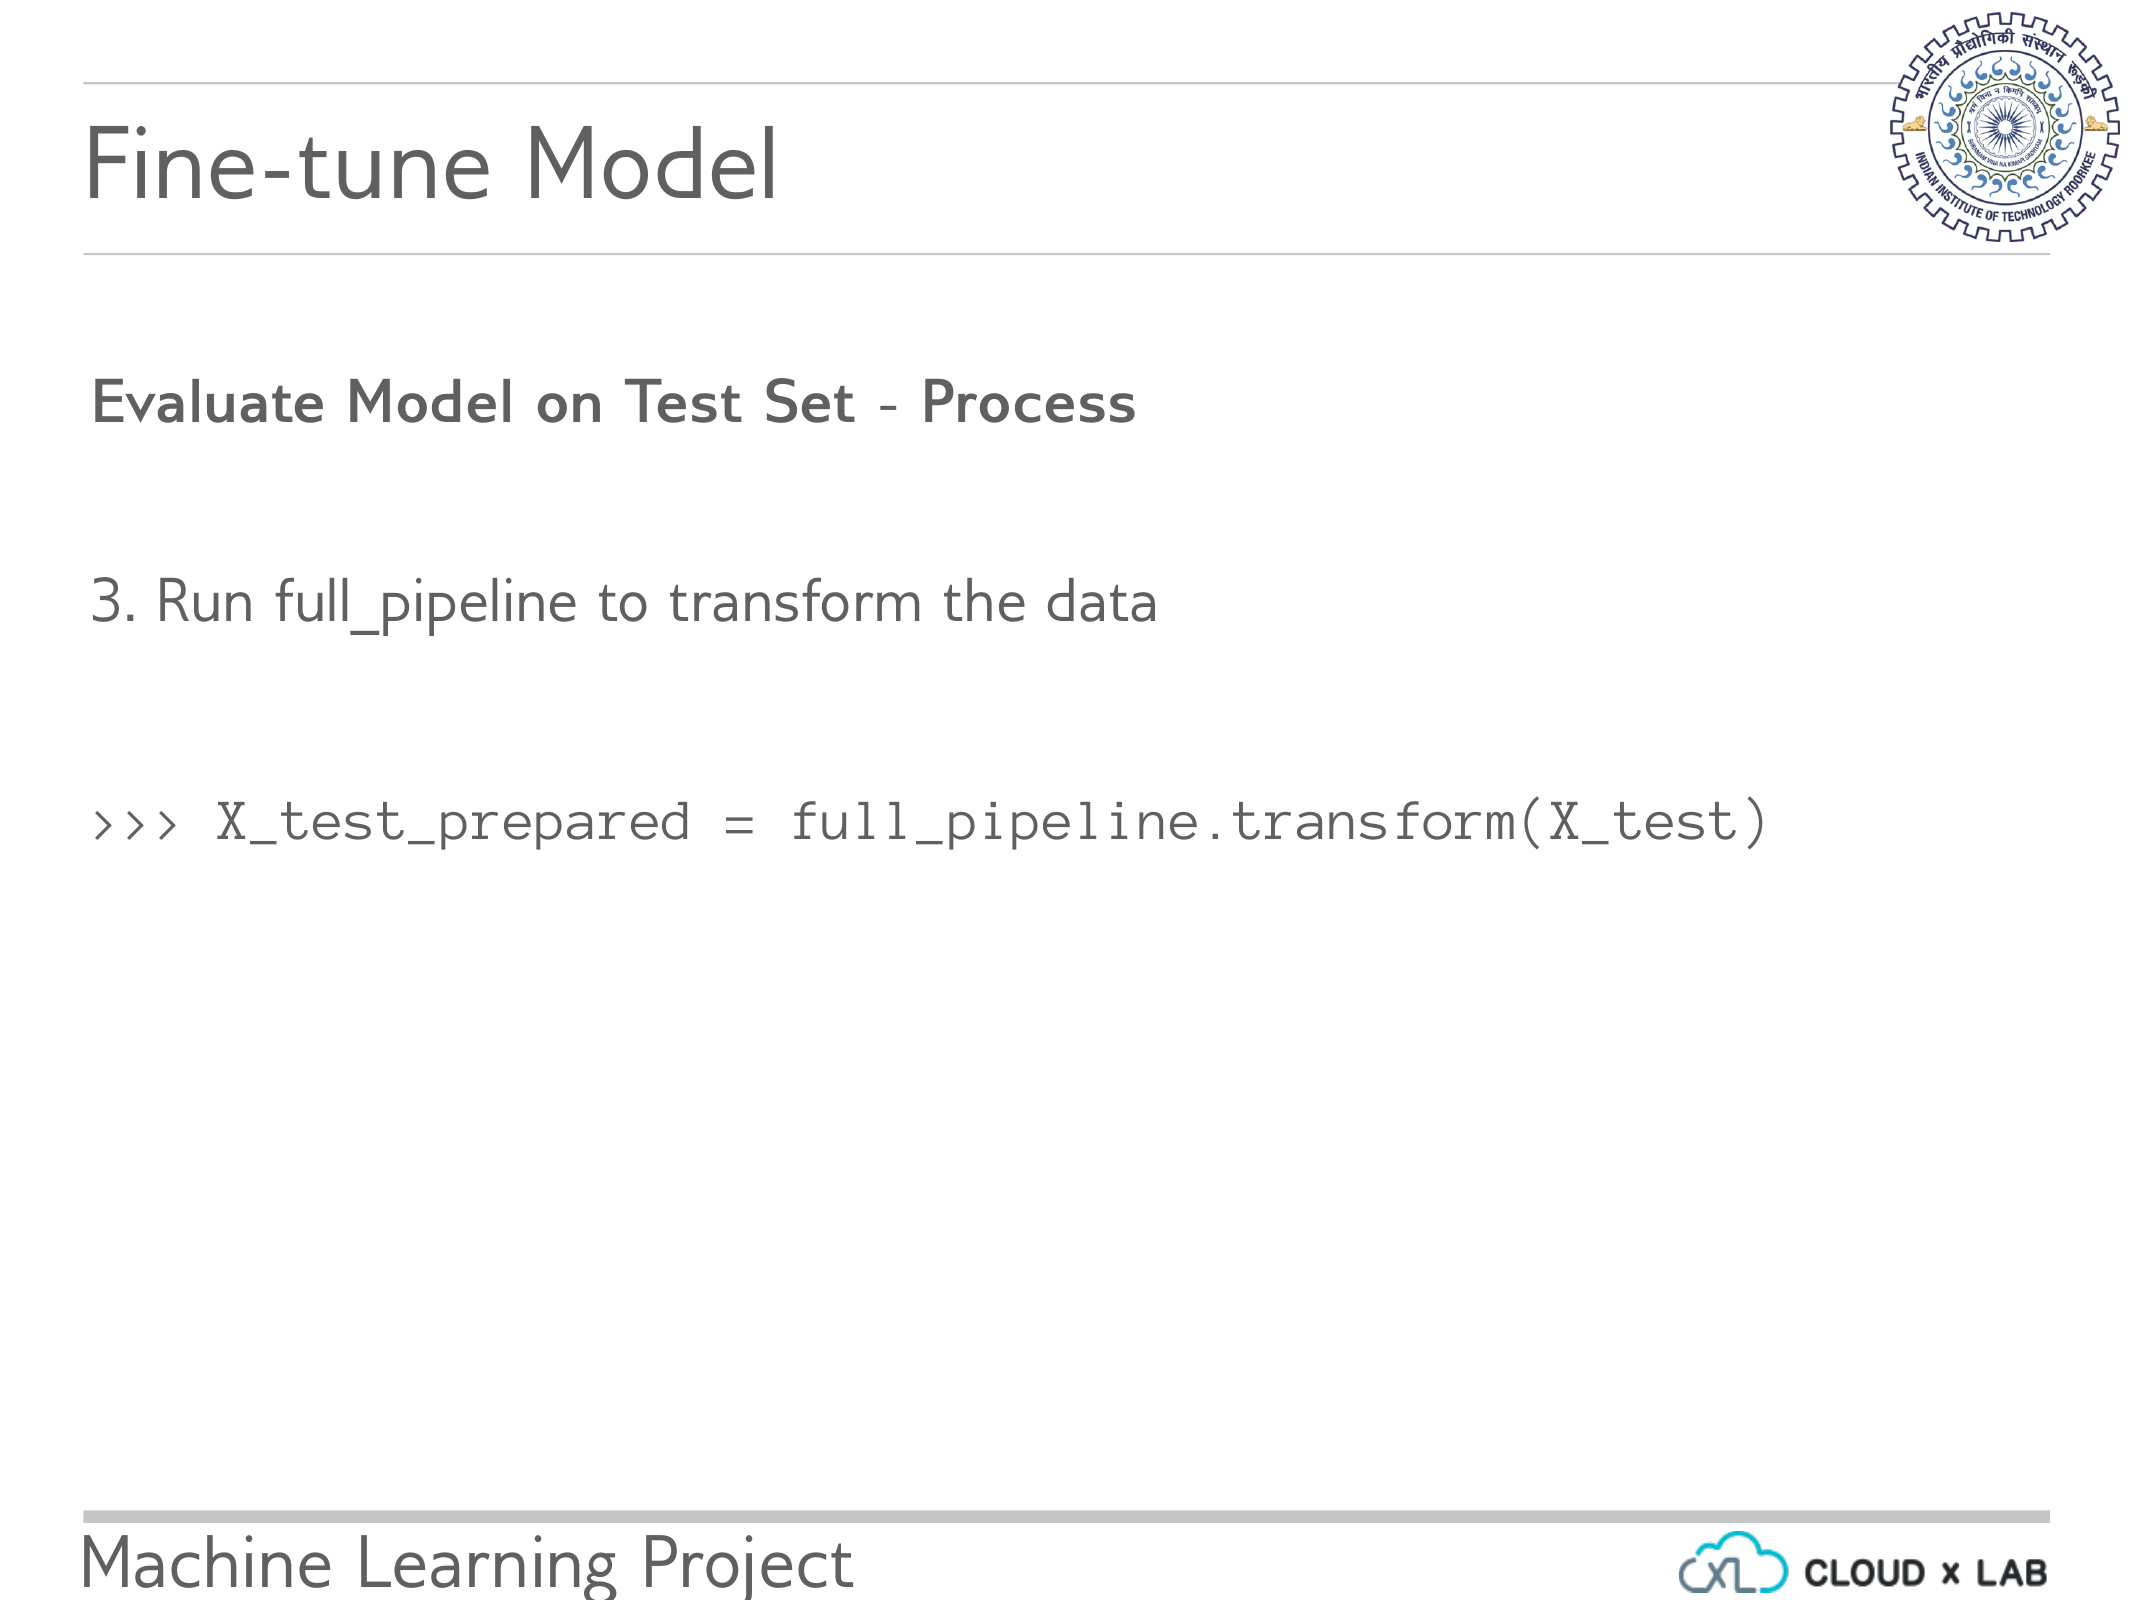

Fine-tune Model
Evaluate Model on Test Set - Process

3. Run full_pipeline to transform the data

>>> X_test_prepared = full_pipeline.transform(X_test)